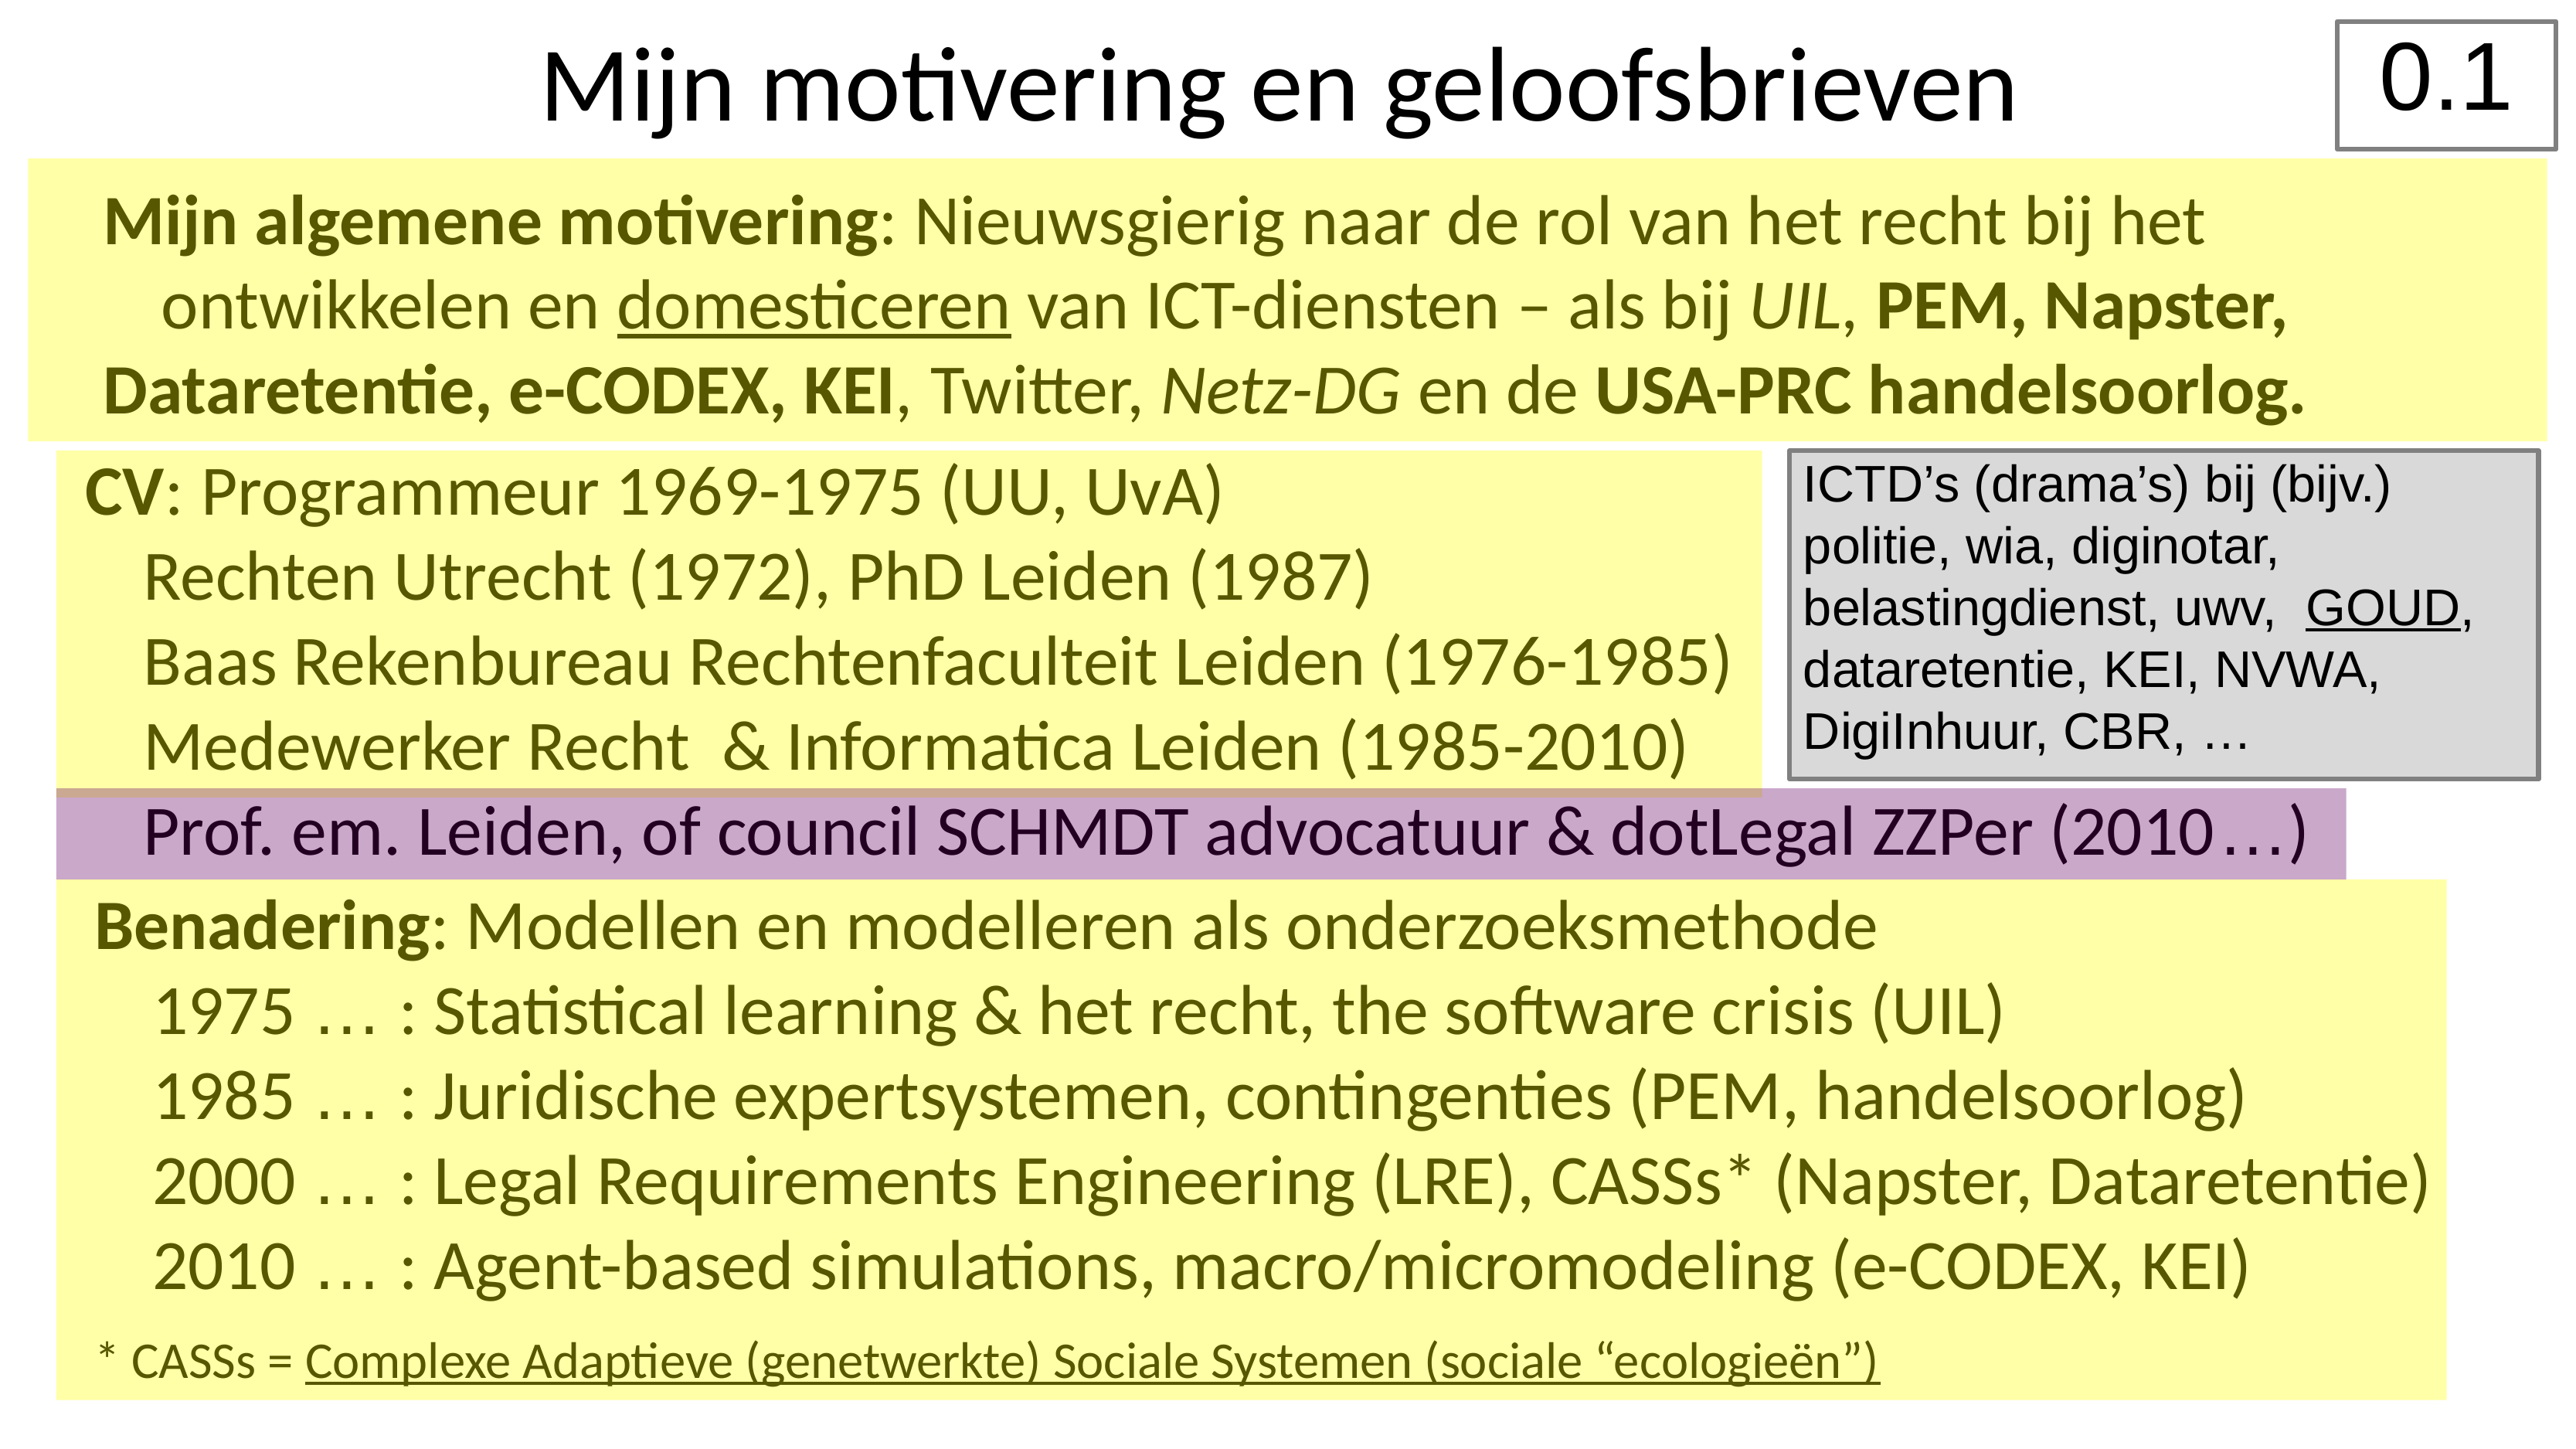

Mijn motivering en geloofsbrieven

0.1

Mijn algemene motivering: Nieuwsgierig naar de rol van het recht bij het
	ontwikkelen en domesticeren van ICT-diensten – als bij UIL, PEM, Napster, 	Dataretentie, e-CODEX, KEI, Twitter, Netz-DG en de USA-PRC handelsoorlog.

CV: 	Programmeur 1969-1975 (UU, UvA)
	Rechten Utrecht (1972), PhD Leiden (1987)
	Baas Rekenbureau Rechtenfaculteit Leiden (1976-1985)
	Medewerker Recht  & Informatica Leiden (1985-2010)
	Prof. em. Leiden, of council SCHMDT advocatuur & dotLegal ZZPer (2010…)

ICTD’s (drama’s) bij (bijv.)
politie, wia, diginotar, belastingdienst, uwv,  GOUD, dataretentie, KEI, NVWA, DigiInhuur, CBR, …

Benadering: Modellen en modelleren als onderzoeksmethode
   	1975 … : Statistical learning & het recht, the software crisis (UIL)
   	1985 … : Juridische expertsystemen, contingenties (PEM, handelsoorlog)
   	2000 … : Legal Requirements Engineering (LRE), CASSs* (Napster, Dataretentie)
   	2010 … : Agent-based simulations, macro/micromodeling (e-CODEX, KEI)

* CASSs = Complexe Adaptieve (genetwerkte) Sociale Systemen (sociale “ecologieën”)